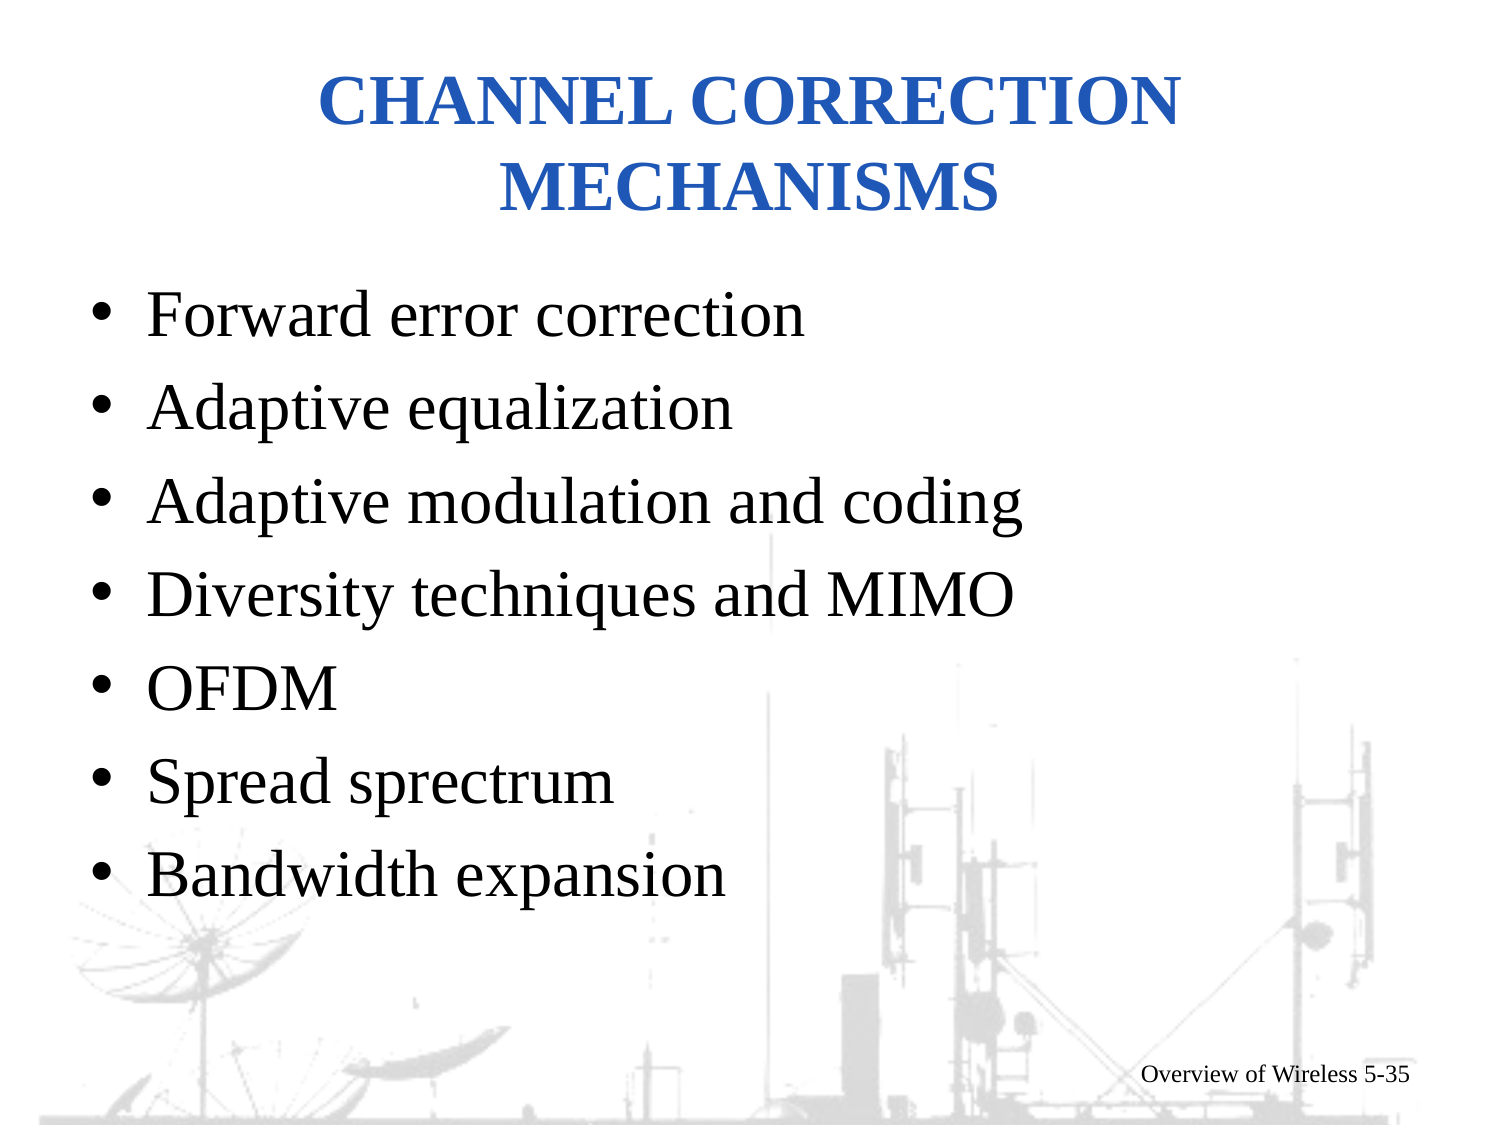

# Channel correction Mechanisms
Forward error correction
Adaptive equalization
Adaptive modulation and coding
Diversity techniques and MIMO
OFDM
Spread sprectrum
Bandwidth expansion
Overview of Wireless 5-35